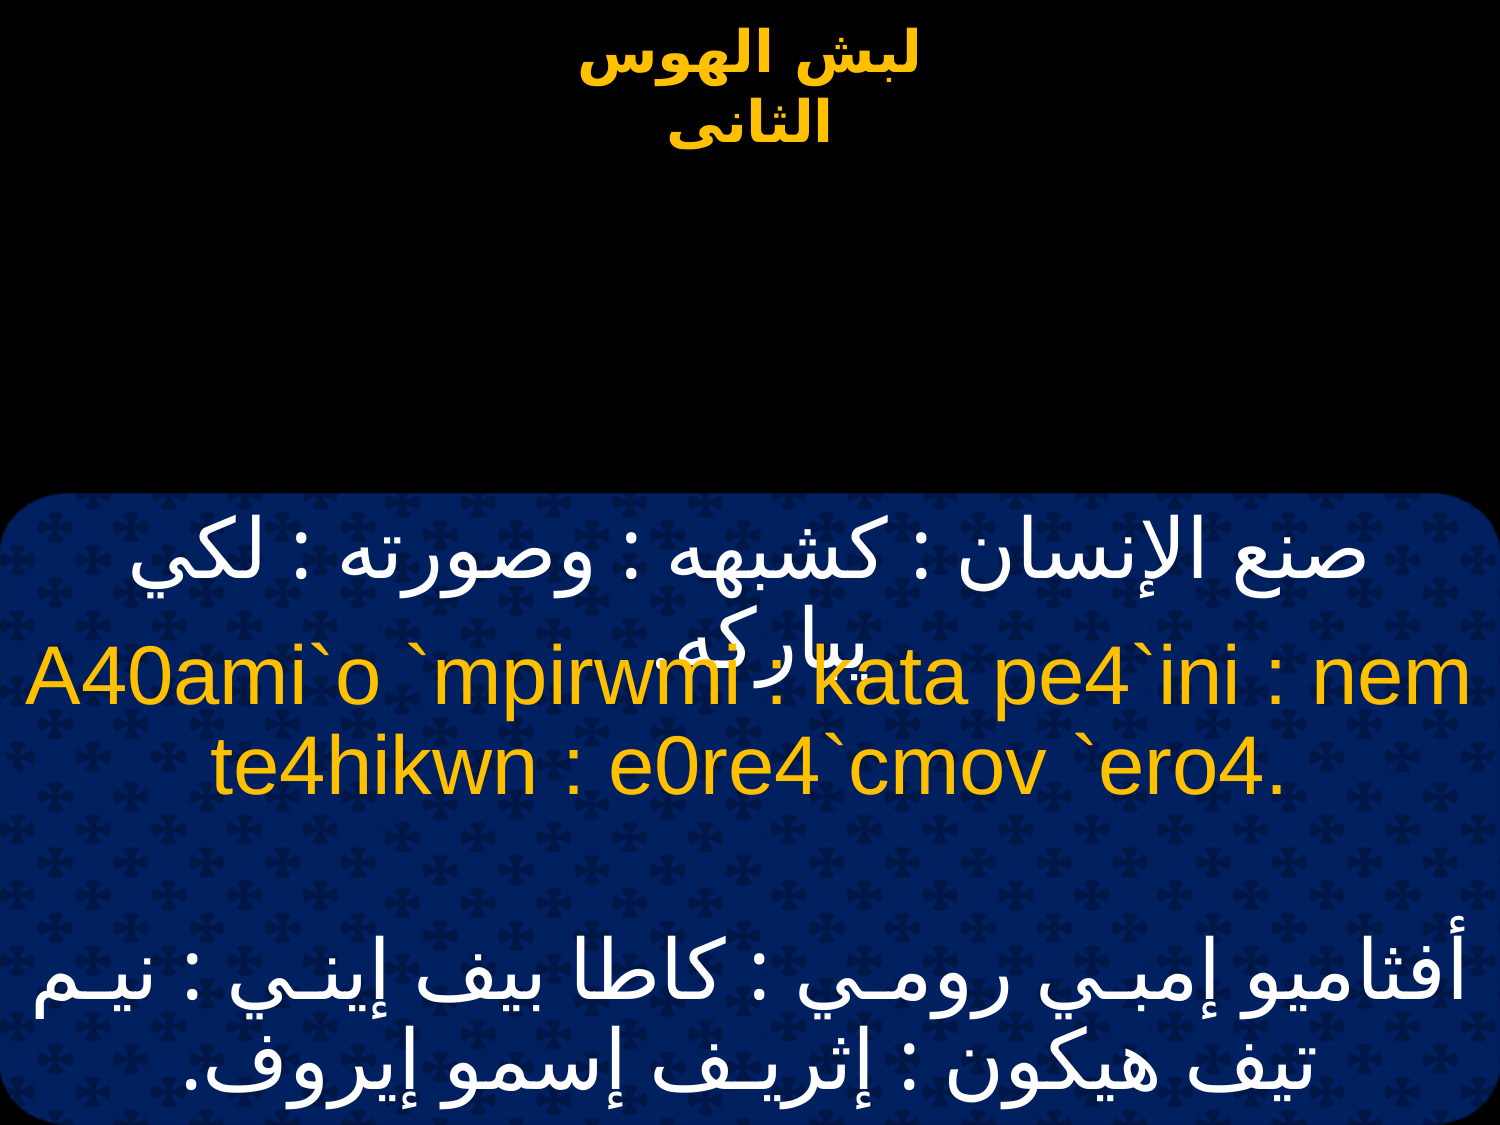

صنع الإنسان : كشبهه : وصورته : لكي يباركه.
A40ami`o `mpirwmi : kata pe4`ini : nem te4hikwn : e0re4`cmov `ero4.
أفثاميو إمبـي رومـي : كاطا بيف إينـي : نيـم تيف هيكون : إثريـف إسمو إيروف.